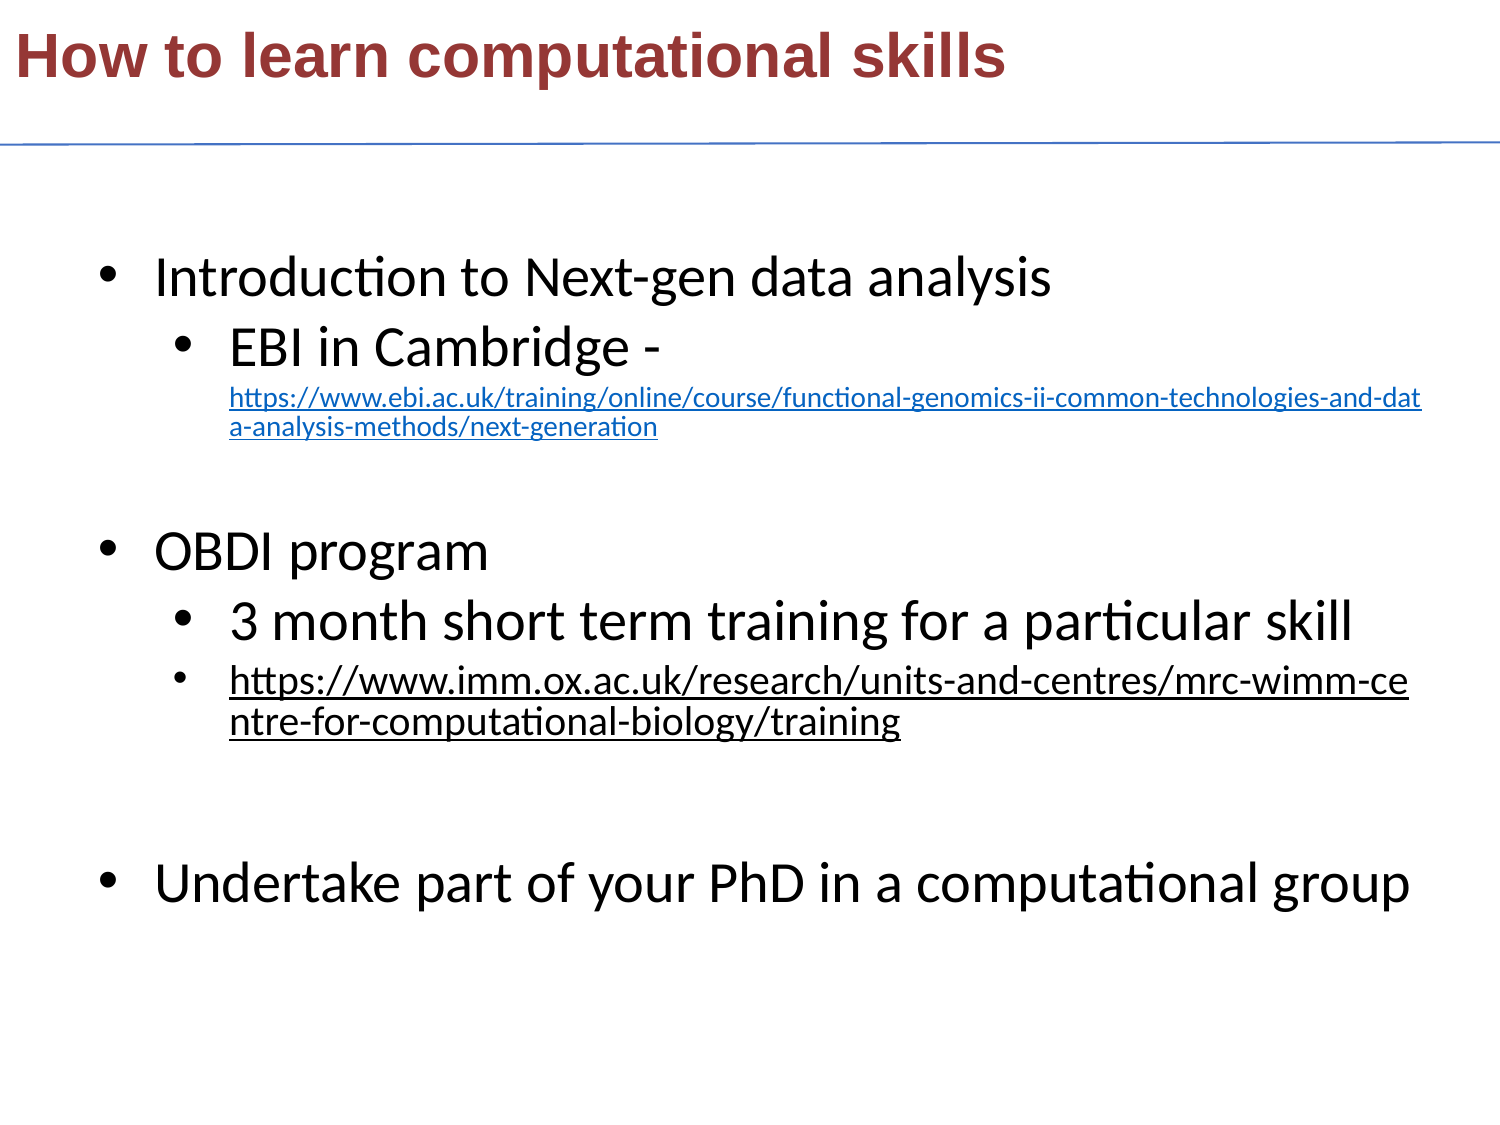

How to learn computational skills
Introduction to Next-gen data analysis
EBI in Cambridge - https://www.ebi.ac.uk/training/online/course/functional-genomics-ii-common-technologies-and-data-analysis-methods/next-generation

OBDI program
3 month short term training for a particular skill
https://www.imm.ox.ac.uk/research/units-and-centres/mrc-wimm-centre-for-computational-biology/training

Undertake part of your PhD in a computational group